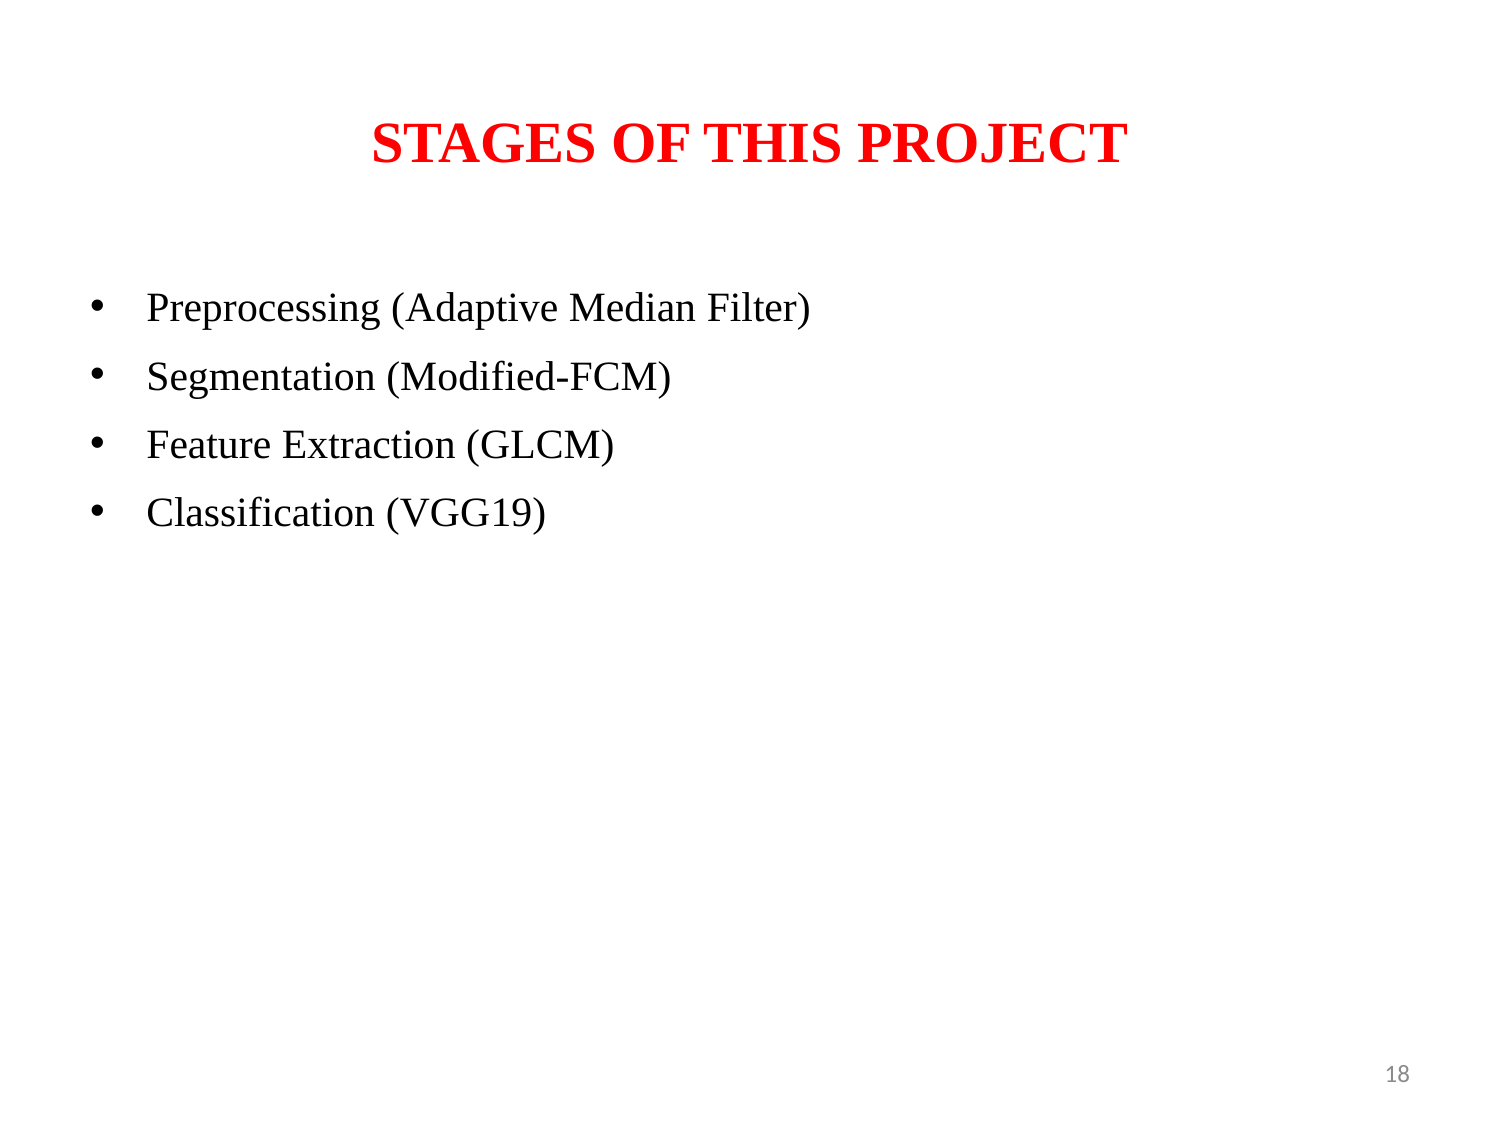

# STAGES OF THIS PROJECT
Preprocessing (Adaptive Median Filter)
Segmentation (Modified-FCM)
Feature Extraction (GLCM)
Classification (VGG19)

18